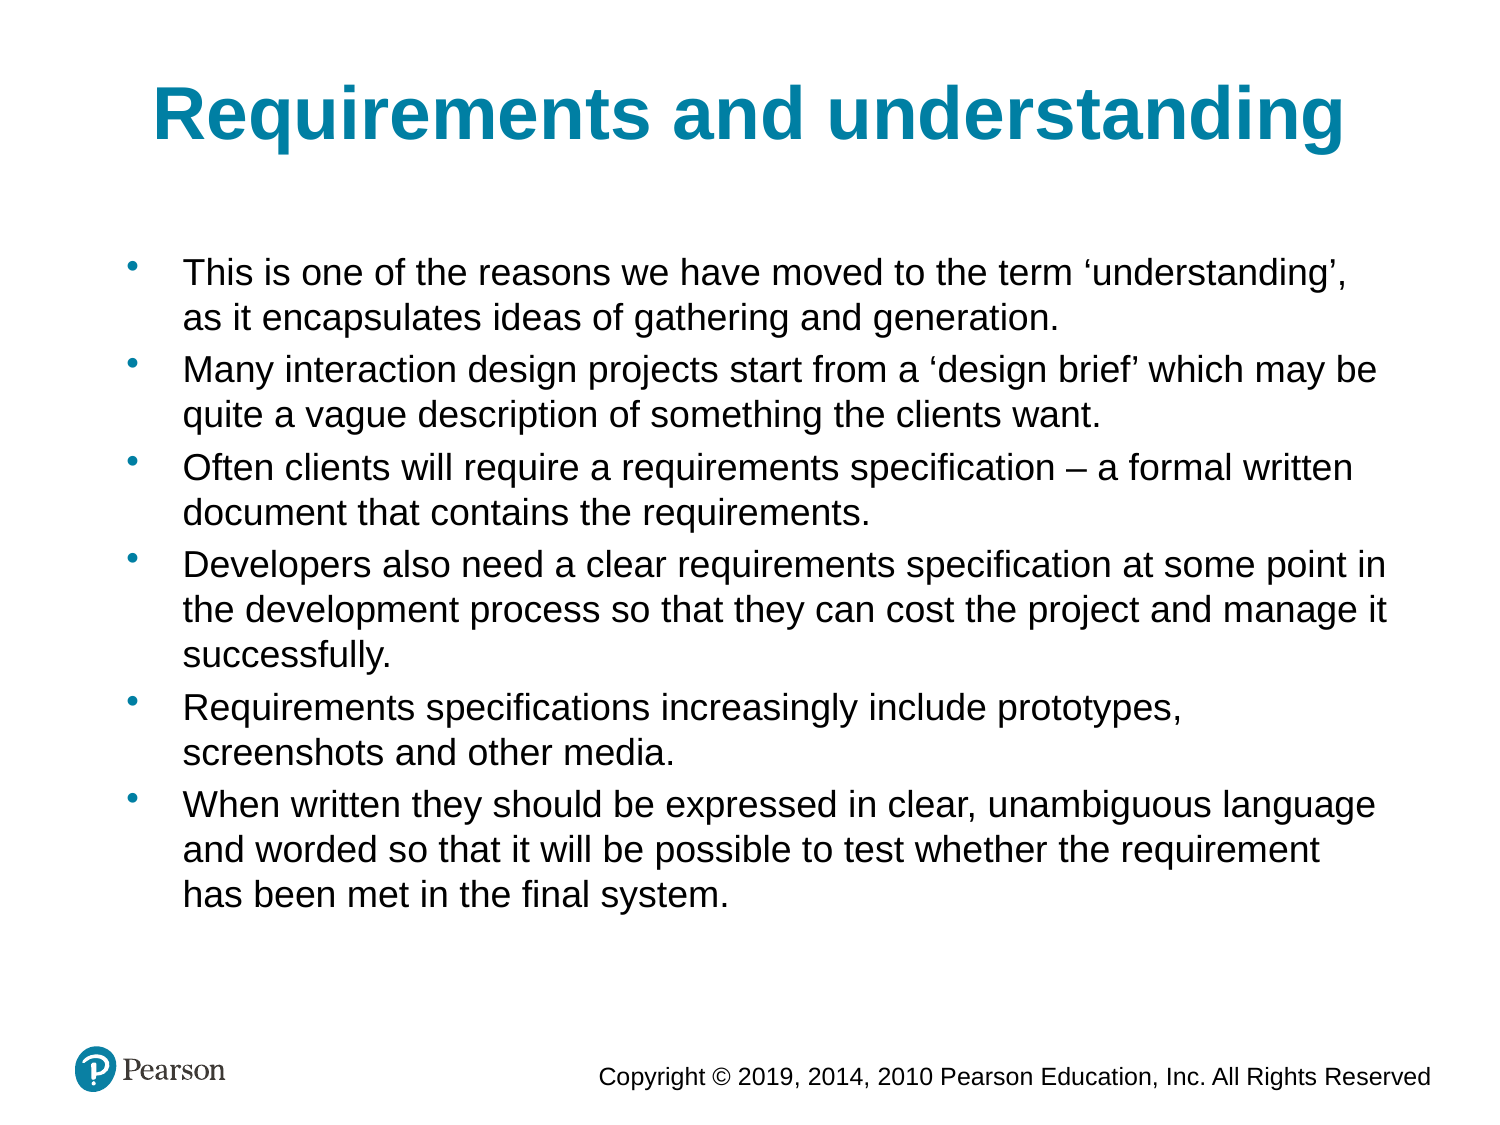

Requirements and understanding
This is one of the reasons we have moved to the term ‘understanding’, as it encapsulates ideas of gathering and generation.
Many interaction design projects start from a ‘design brief’ which may be quite a vague description of something the clients want.
Often clients will require a requirements specification – a formal written document that contains the requirements.
Developers also need a clear requirements specification at some point in the development process so that they can cost the project and manage it successfully.
Requirements specifications increasingly include prototypes, screenshots and other media.
When written they should be expressed in clear, unambiguous language and worded so that it will be possible to test whether the requirement has been met in the final system.